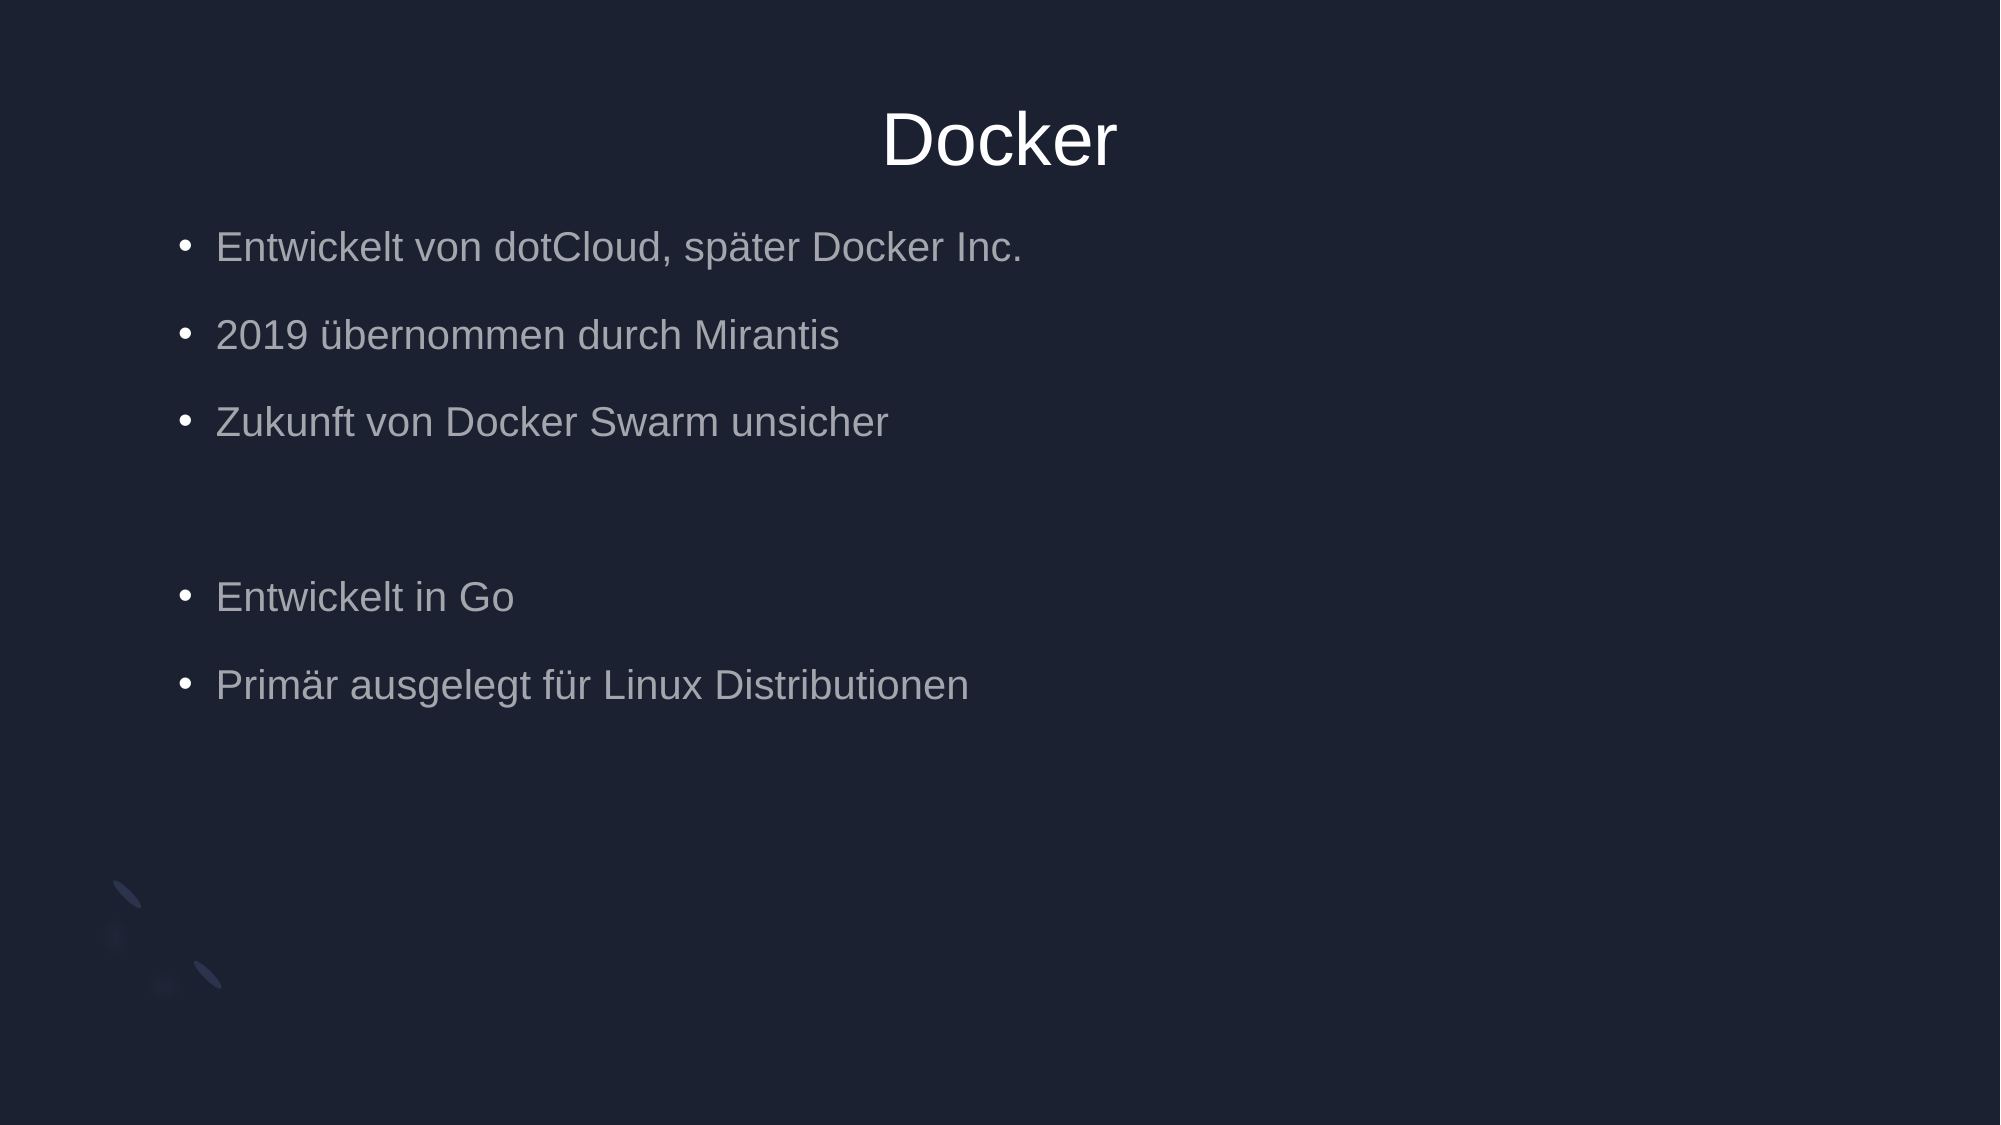

# Docker
Entwickelt von dotCloud, später Docker Inc.
2019 übernommen durch Mirantis
Zukunft von Docker Swarm unsicher

Entwickelt in Go
Primär ausgelegt für Linux Distributionen